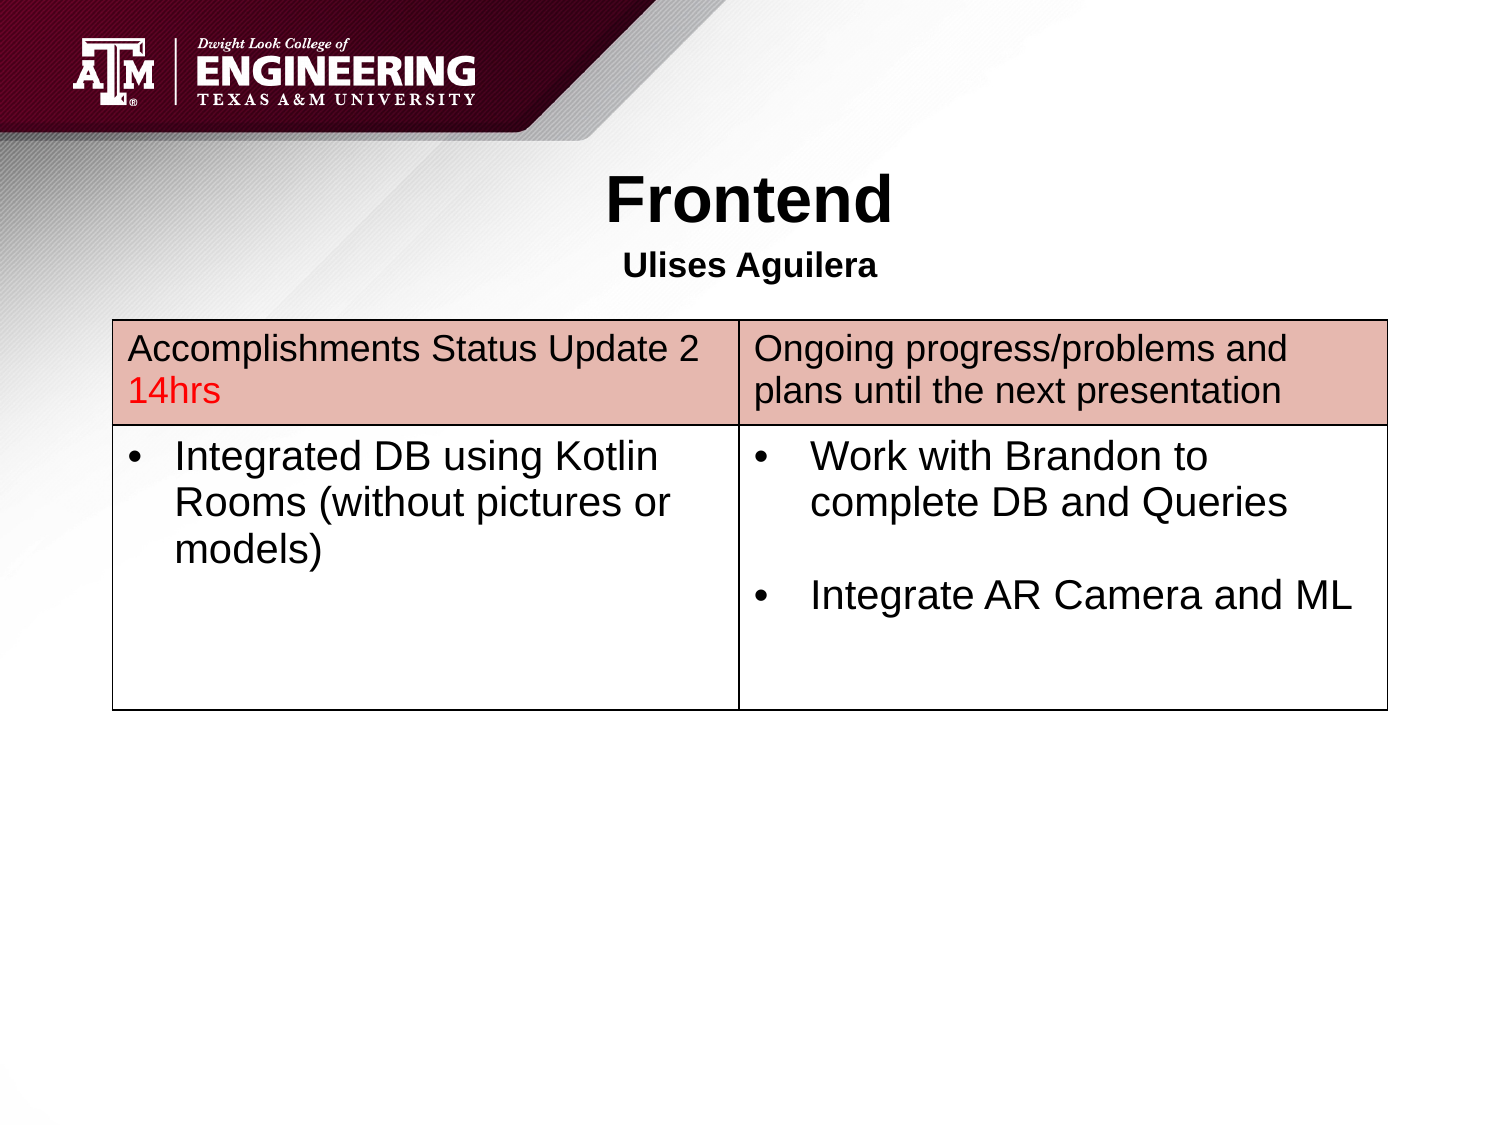

# Frontend
Ulises Aguilera
| Accomplishments Status Update 2 14hrs | Ongoing progress/problems and plans until the next presentation |
| --- | --- |
| Integrated DB using Kotlin Rooms (without pictures or models) | Work with Brandon to complete DB and Queries Integrate AR Camera and ML |